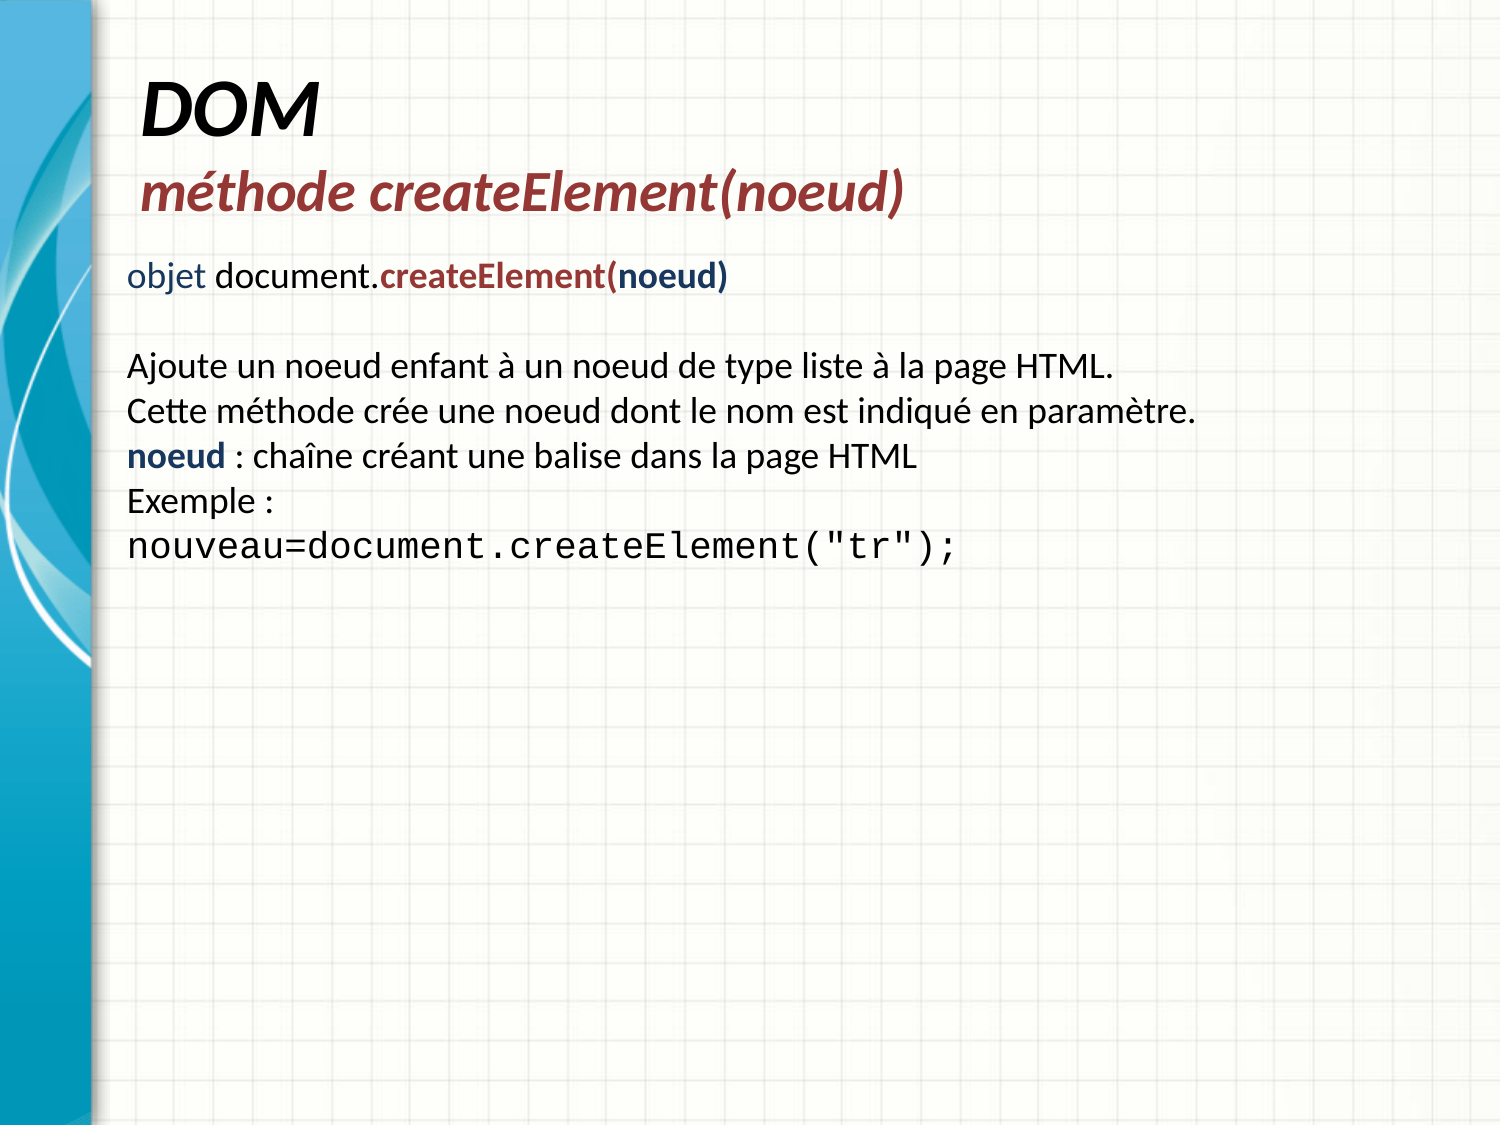

# DOM méthode createElement(noeud)

objet document.createElement(noeud)

Ajoute un noeud enfant à un noeud de type liste à la page HTML.
Cette méthode crée une noeud dont le nom est indiqué en paramètre.
noeud : chaîne créant une balise dans la page HTML
Exemple :
nouveau=document.createElement("tr");